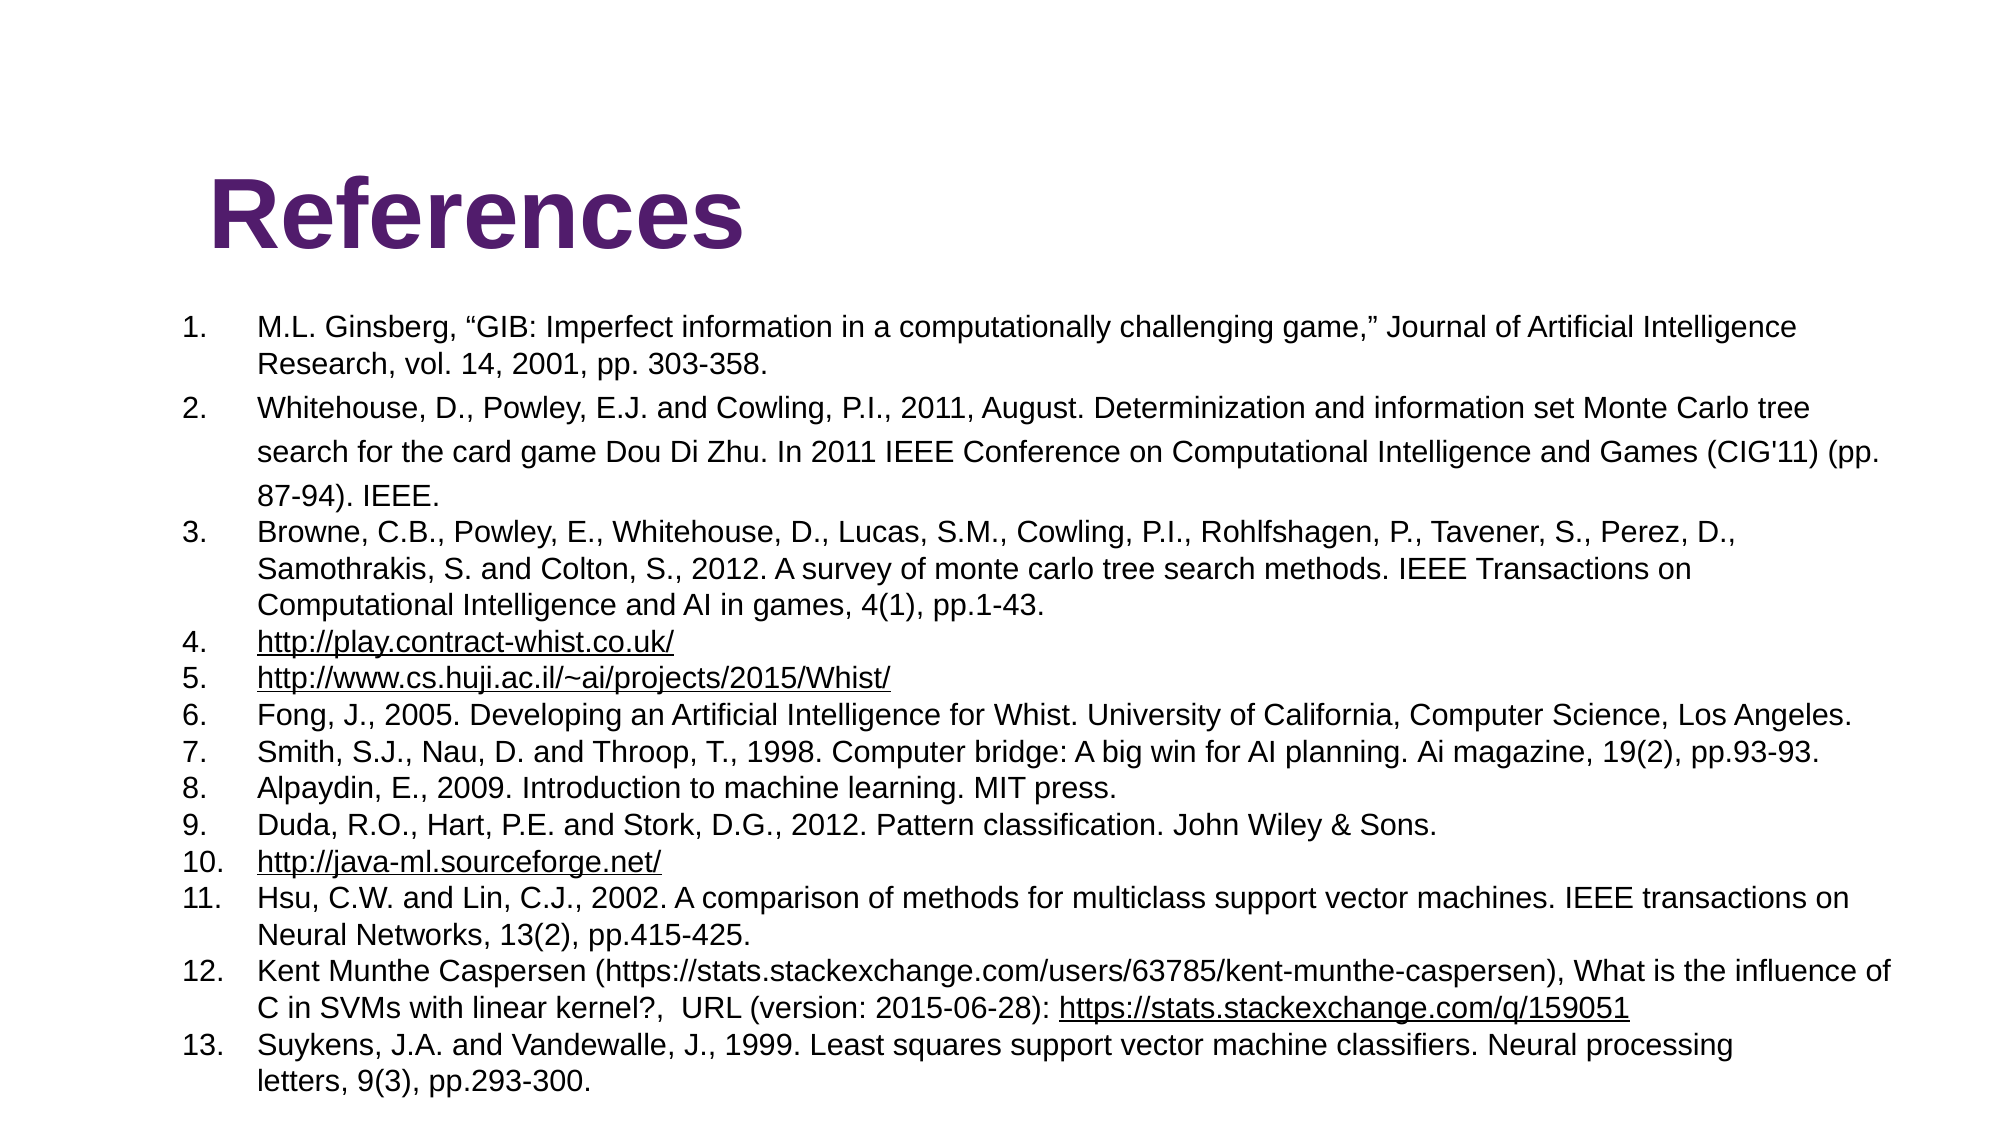

References

M.L. Ginsberg, “GIB: Imperfect information in a computationally challenging game,” Journal of Artificial Intelligence Research, vol. 14, 2001, pp. 303-358.
Whitehouse, D., Powley, E.J. and Cowling, P.I., 2011, August. Determinization and information set Monte Carlo tree search for the card game Dou Di Zhu. In 2011 IEEE Conference on Computational Intelligence and Games (CIG'11) (pp. 87-94). IEEE.
Browne, C.B., Powley, E., Whitehouse, D., Lucas, S.M., Cowling, P.I., Rohlfshagen, P., Tavener, S., Perez, D., Samothrakis, S. and Colton, S., 2012. A survey of monte carlo tree search methods. IEEE Transactions on Computational Intelligence and AI in games, 4(1), pp.1-43.
http://play.contract-whist.co.uk/
http://www.cs.huji.ac.il/~ai/projects/2015/Whist/
Fong, J., 2005. Developing an Artificial Intelligence for Whist. University of California, Computer Science, Los Angeles.
Smith, S.J., Nau, D. and Throop, T., 1998. Computer bridge: A big win for AI planning. Ai magazine, 19(2), pp.93-93.
Alpaydin, E., 2009. Introduction to machine learning. MIT press.
Duda, R.O., Hart, P.E. and Stork, D.G., 2012. Pattern classification. John Wiley & Sons.
http://java-ml.sourceforge.net/
Hsu, C.W. and Lin, C.J., 2002. A comparison of methods for multiclass support vector machines. IEEE transactions on Neural Networks, 13(2), pp.415-425.
Kent Munthe Caspersen (https://stats.stackexchange.com/users/63785/kent-munthe-caspersen), What is the influence of C in SVMs with linear kernel?,  URL (version: 2015-06-28): https://stats.stackexchange.com/q/159051
Suykens, J.A. and Vandewalle, J., 1999. Least squares support vector machine classifiers. Neural processing letters, 9(3), pp.293-300.